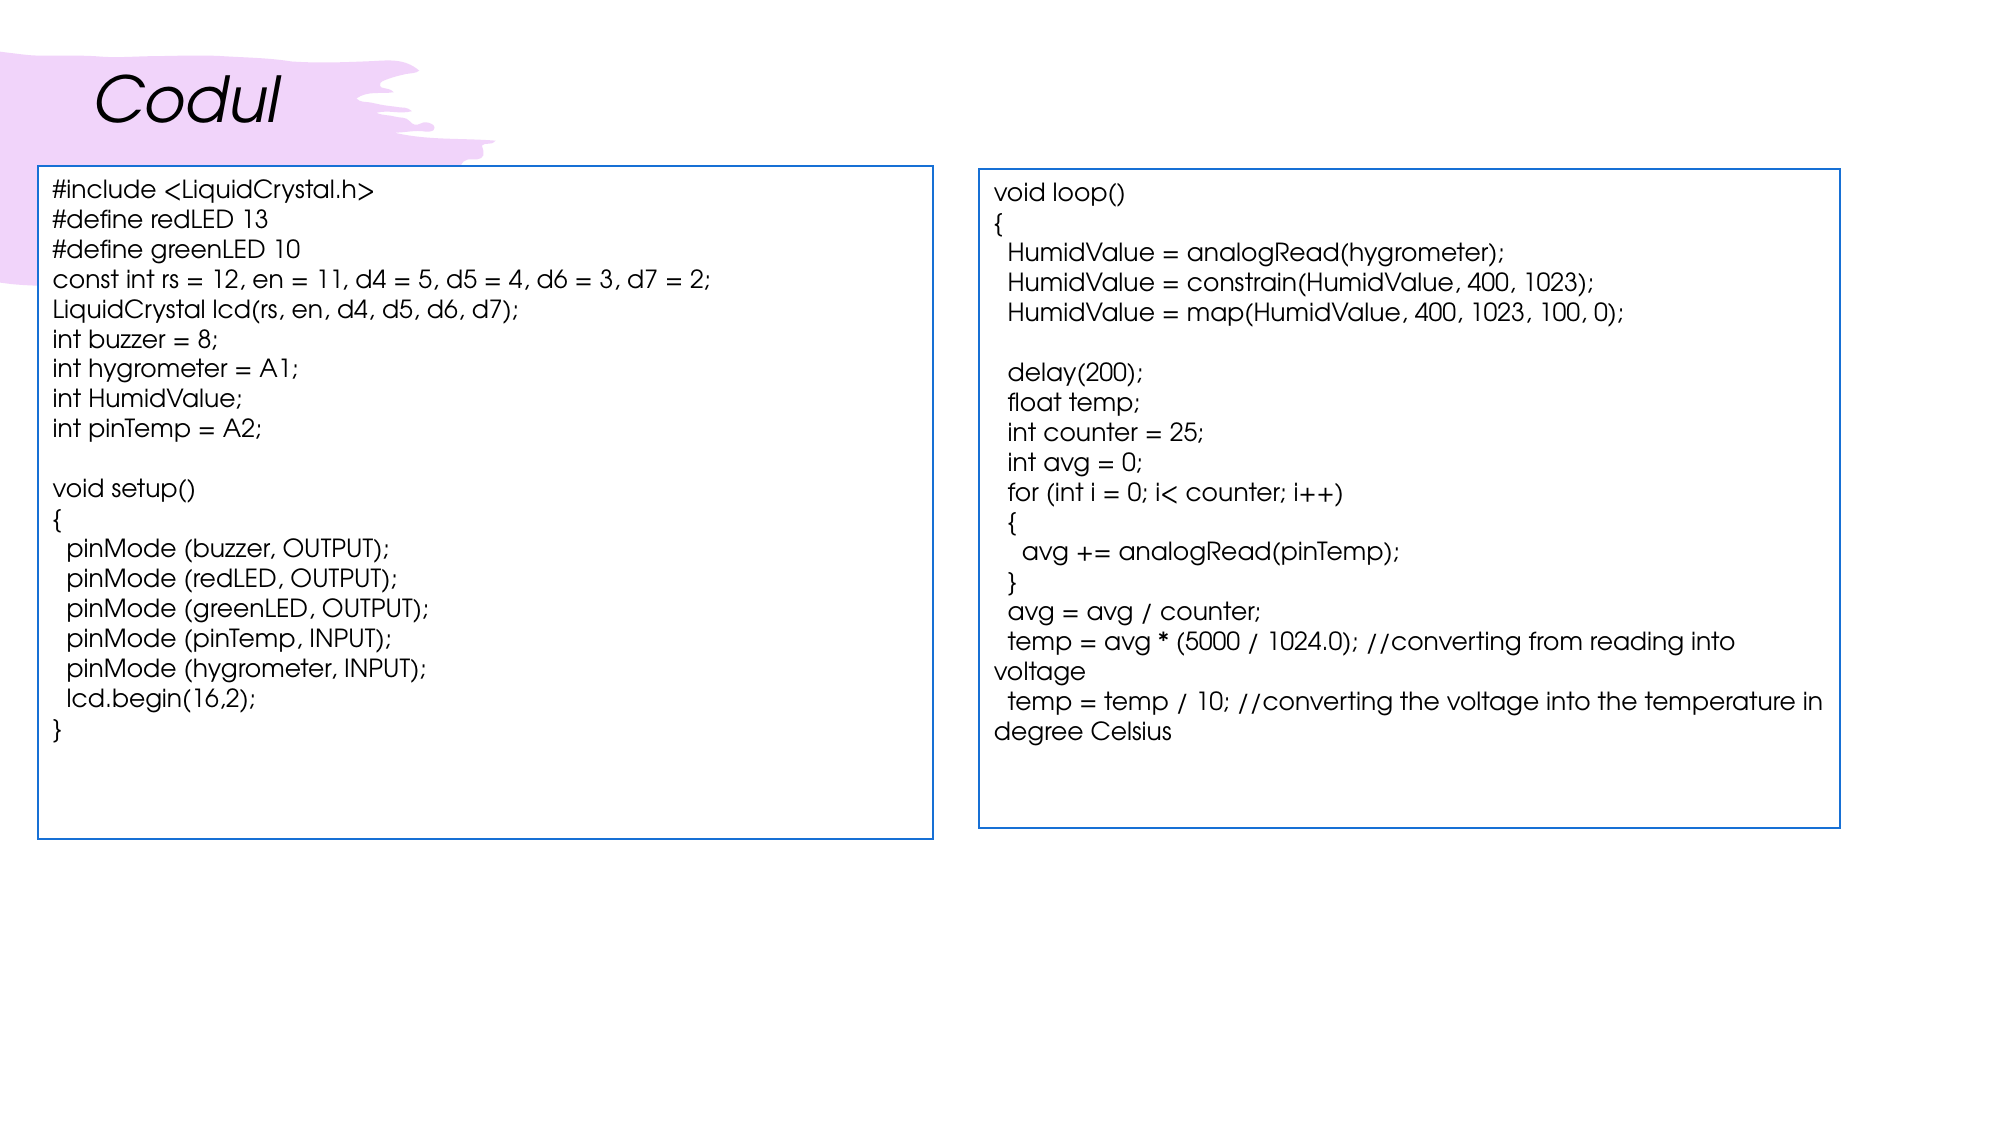

# Codul
#include <LiquidCrystal.h>
#define redLED 13
#define greenLED 10
const int rs = 12, en = 11, d4 = 5, d5 = 4, d6 = 3, d7 = 2;
LiquidCrystal lcd(rs, en, d4, d5, d6, d7);
int buzzer = 8;
int hygrometer = A1;
int HumidValue;
int pinTemp = A2;

void setup()
{
  pinMode (buzzer, OUTPUT);
  pinMode (redLED, OUTPUT);
  pinMode (greenLED, OUTPUT);
  pinMode (pinTemp, INPUT);
  pinMode (hygrometer, INPUT);
  lcd.begin(16,2);
}

void loop()
{
  HumidValue = analogRead(hygrometer);
  HumidValue = constrain(HumidValue, 400, 1023);
  HumidValue = map(HumidValue, 400, 1023, 100, 0);

  delay(200);
  float temp;
  int counter = 25;
  int avg = 0;
  for (int i = 0; i< counter; i++)
  {
    avg += analogRead(pinTemp);
  }
  avg = avg / counter;
  temp = avg * (5000 / 1024.0); //converting from reading into voltage
  temp = temp / 10; //converting the voltage into the temperature in degree Celsius